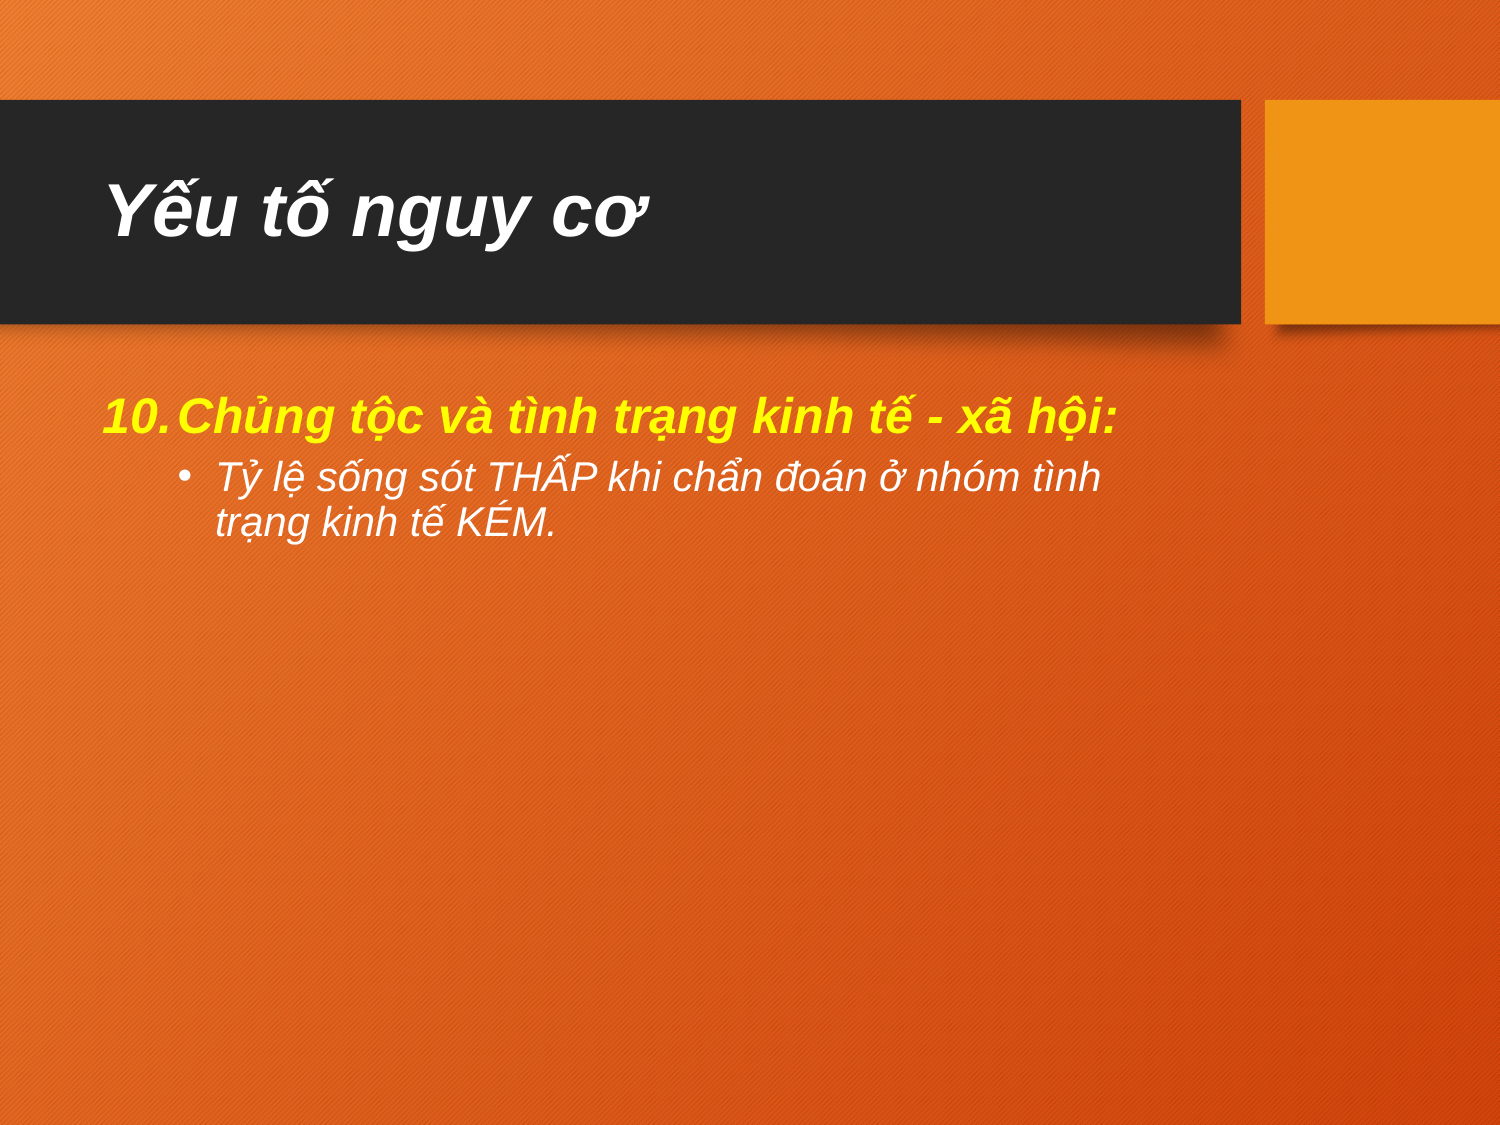

# Yếu tố nguy cơ
Chủng tộc và tình trạng kinh tế - xã hội:
Tỷ lệ sống sót THẤP khi chẩn đoán ở nhóm tình trạng kinh tế KÉM.